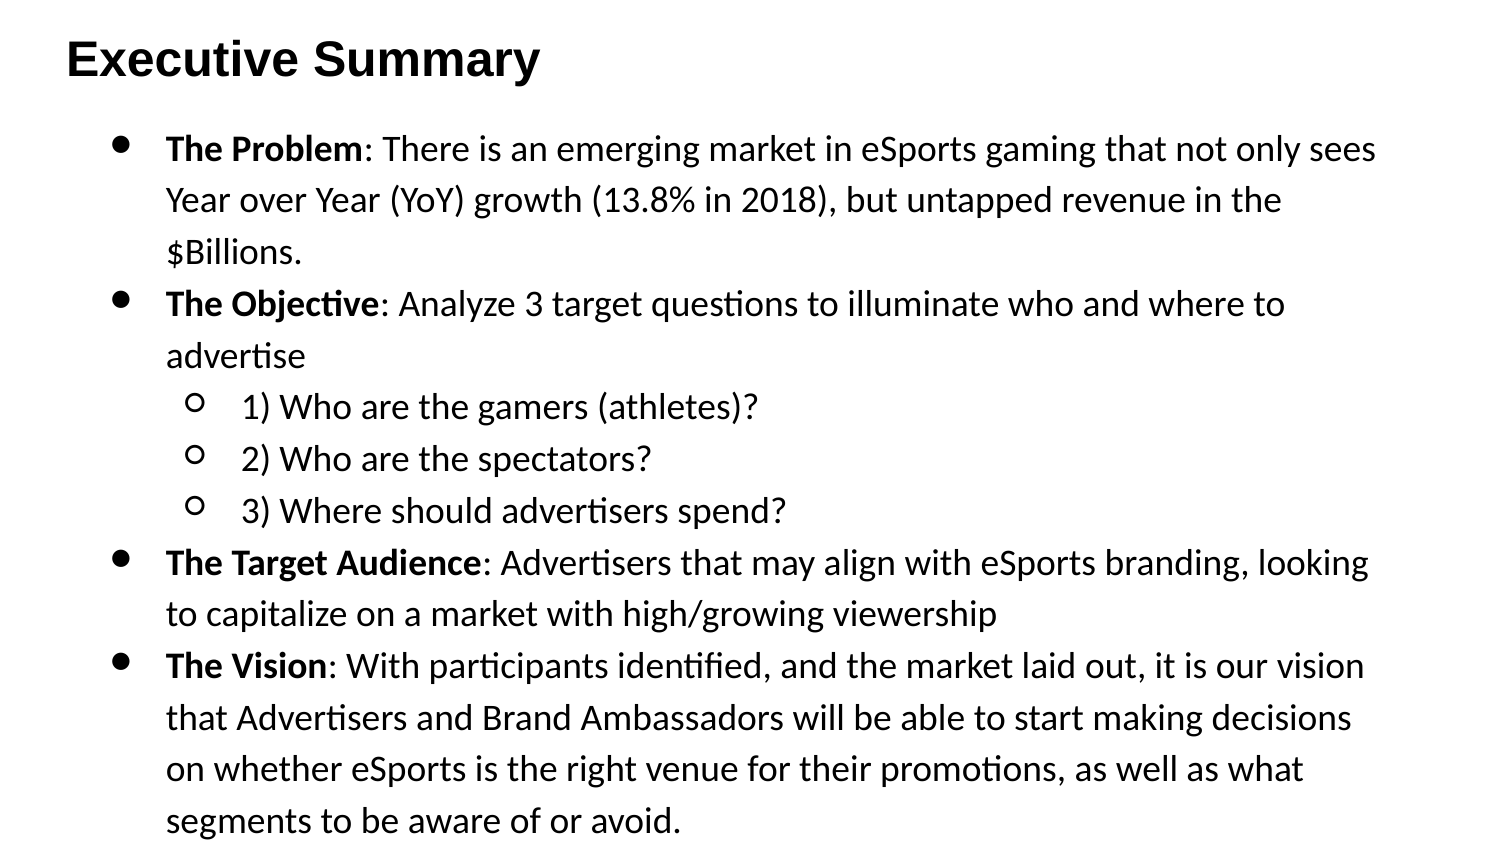

# Executive Summary
The Problem: There is an emerging market in eSports gaming that not only sees Year over Year (YoY) growth (13.8% in 2018), but untapped revenue in the $Billions.
The Objective: Analyze 3 target questions to illuminate who and where to advertise
1) Who are the gamers (athletes)?
2) Who are the spectators?
3) Where should advertisers spend?
The Target Audience: Advertisers that may align with eSports branding, looking to capitalize on a market with high/growing viewership
The Vision: With participants identified, and the market laid out, it is our vision that Advertisers and Brand Ambassadors will be able to start making decisions on whether eSports is the right venue for their promotions, as well as what segments to be aware of or avoid.